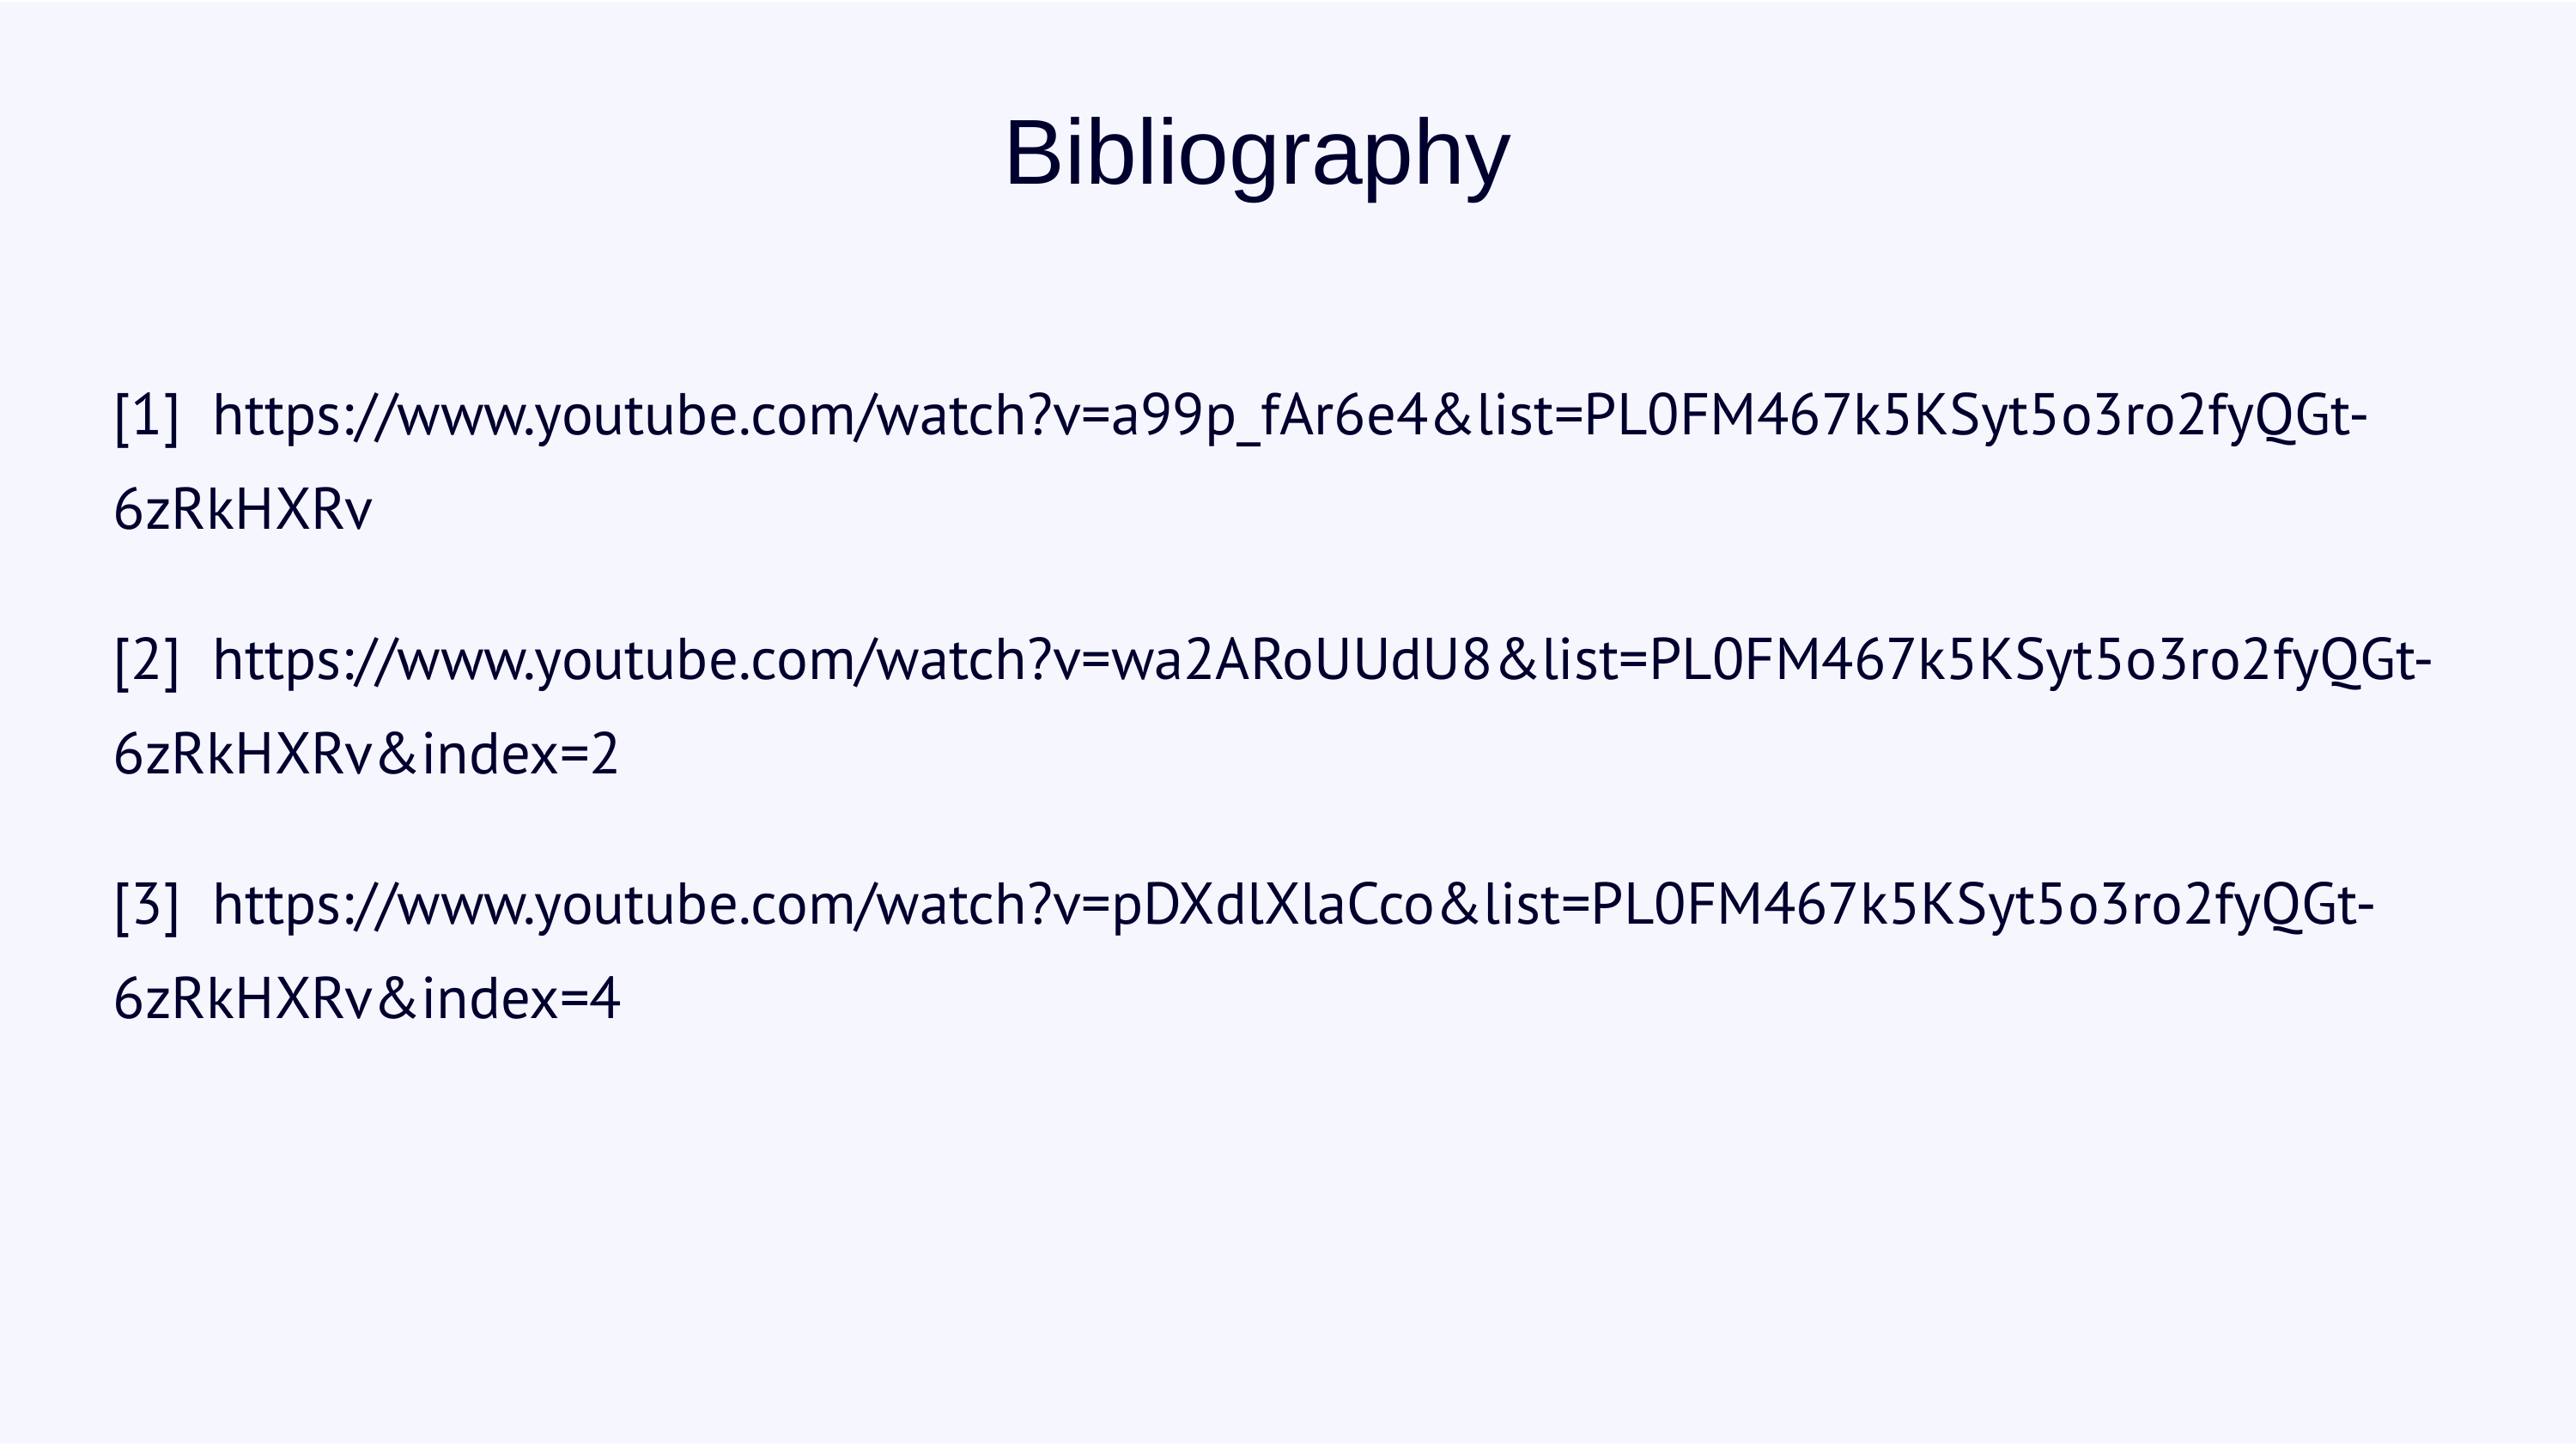

Bibliography
[1]  https://www.youtube.com/watch?v=a99p_fAr6e4&list=PL0FM467k5KSyt5o3ro2fyQGt-6zRkHXRv
[2]  https://www.youtube.com/watch?v=wa2ARoUUdU8&list=PL0FM467k5KSyt5o3ro2fyQGt-6zRkHXRv&index=2
[3]  https://www.youtube.com/watch?v=pDXdlXlaCco&list=PL0FM467k5KSyt5o3ro2fyQGt-6zRkHXRv&index=4